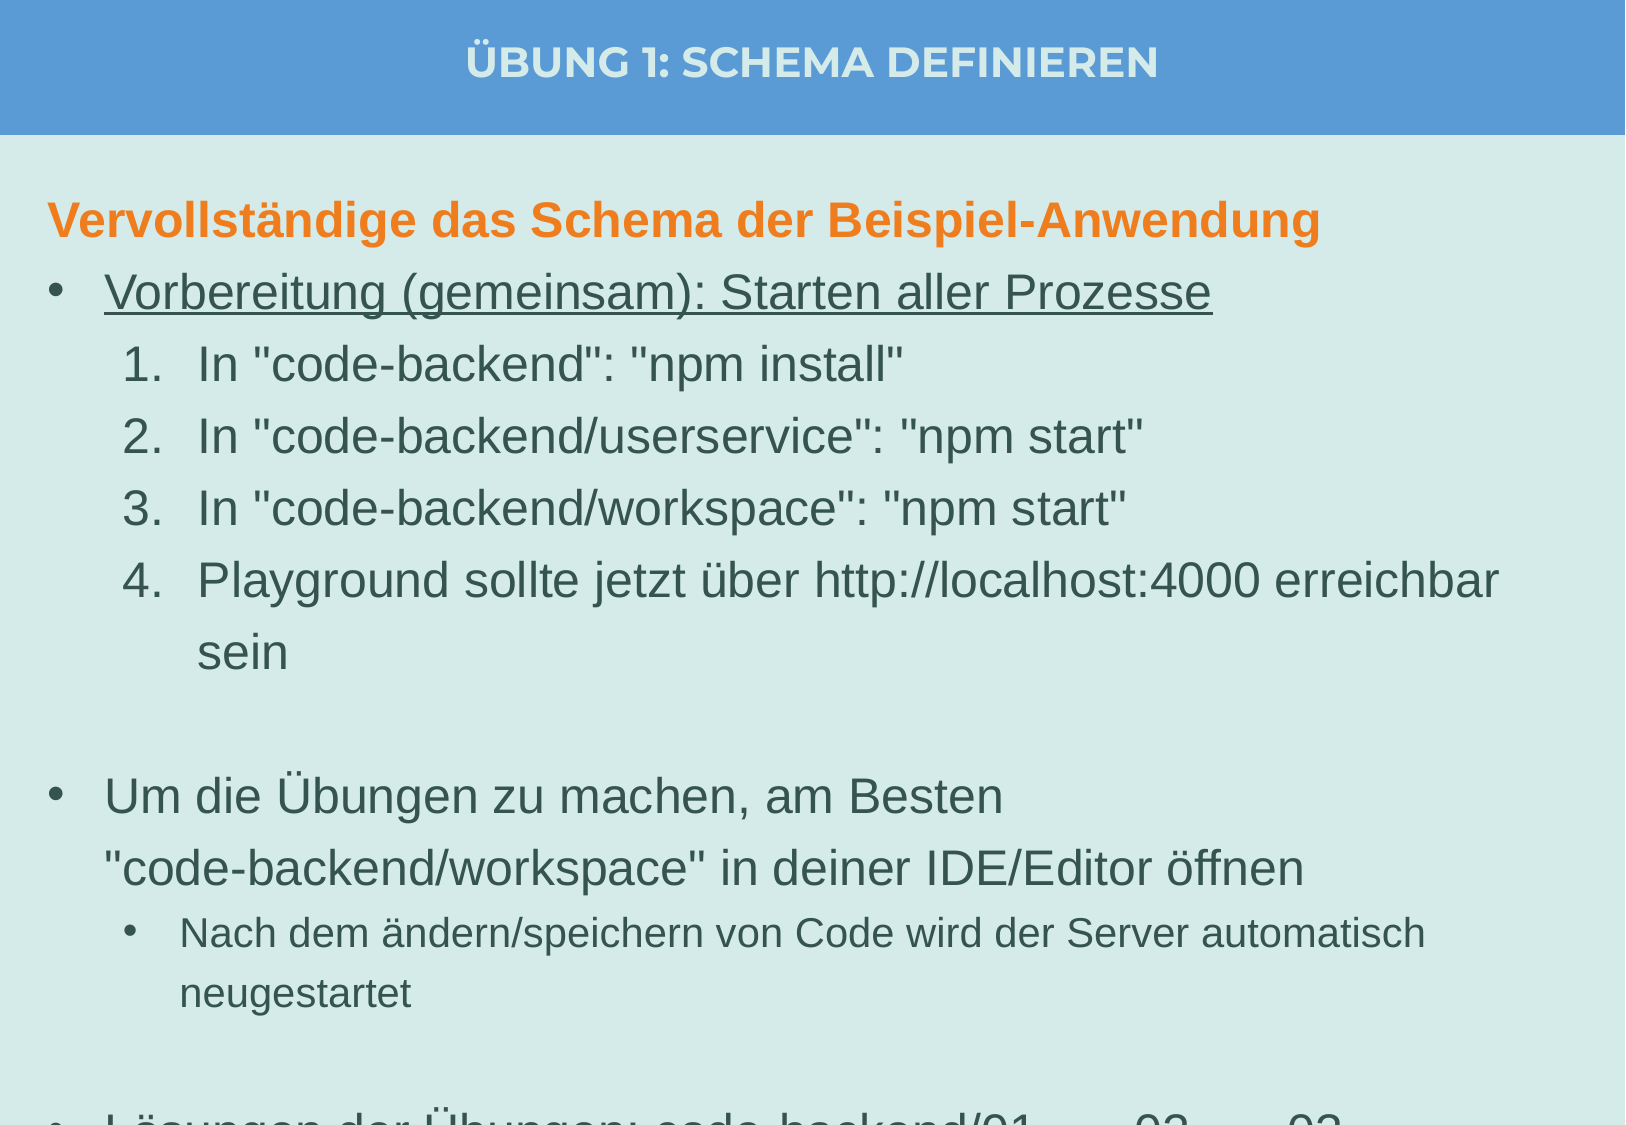

# Übung 1: Schema Definieren
Vervollständige das Schema der Beispiel-Anwendung
Vorbereitung (gemeinsam): Starten aller Prozesse
In "code-backend": "npm install"
In "code-backend/userservice": "npm start"
In "code-backend/workspace": "npm start"
Playground sollte jetzt über http://localhost:4000 erreichbar sein

Um die Übungen zu machen, am Besten "code-backend/workspace" in deiner IDE/Editor öffnen
Nach dem ändern/speichern von Code wird der Server automatisch neugestartet

Lösungen der Übungen: code-backend/01_..., 02_..., 03_...